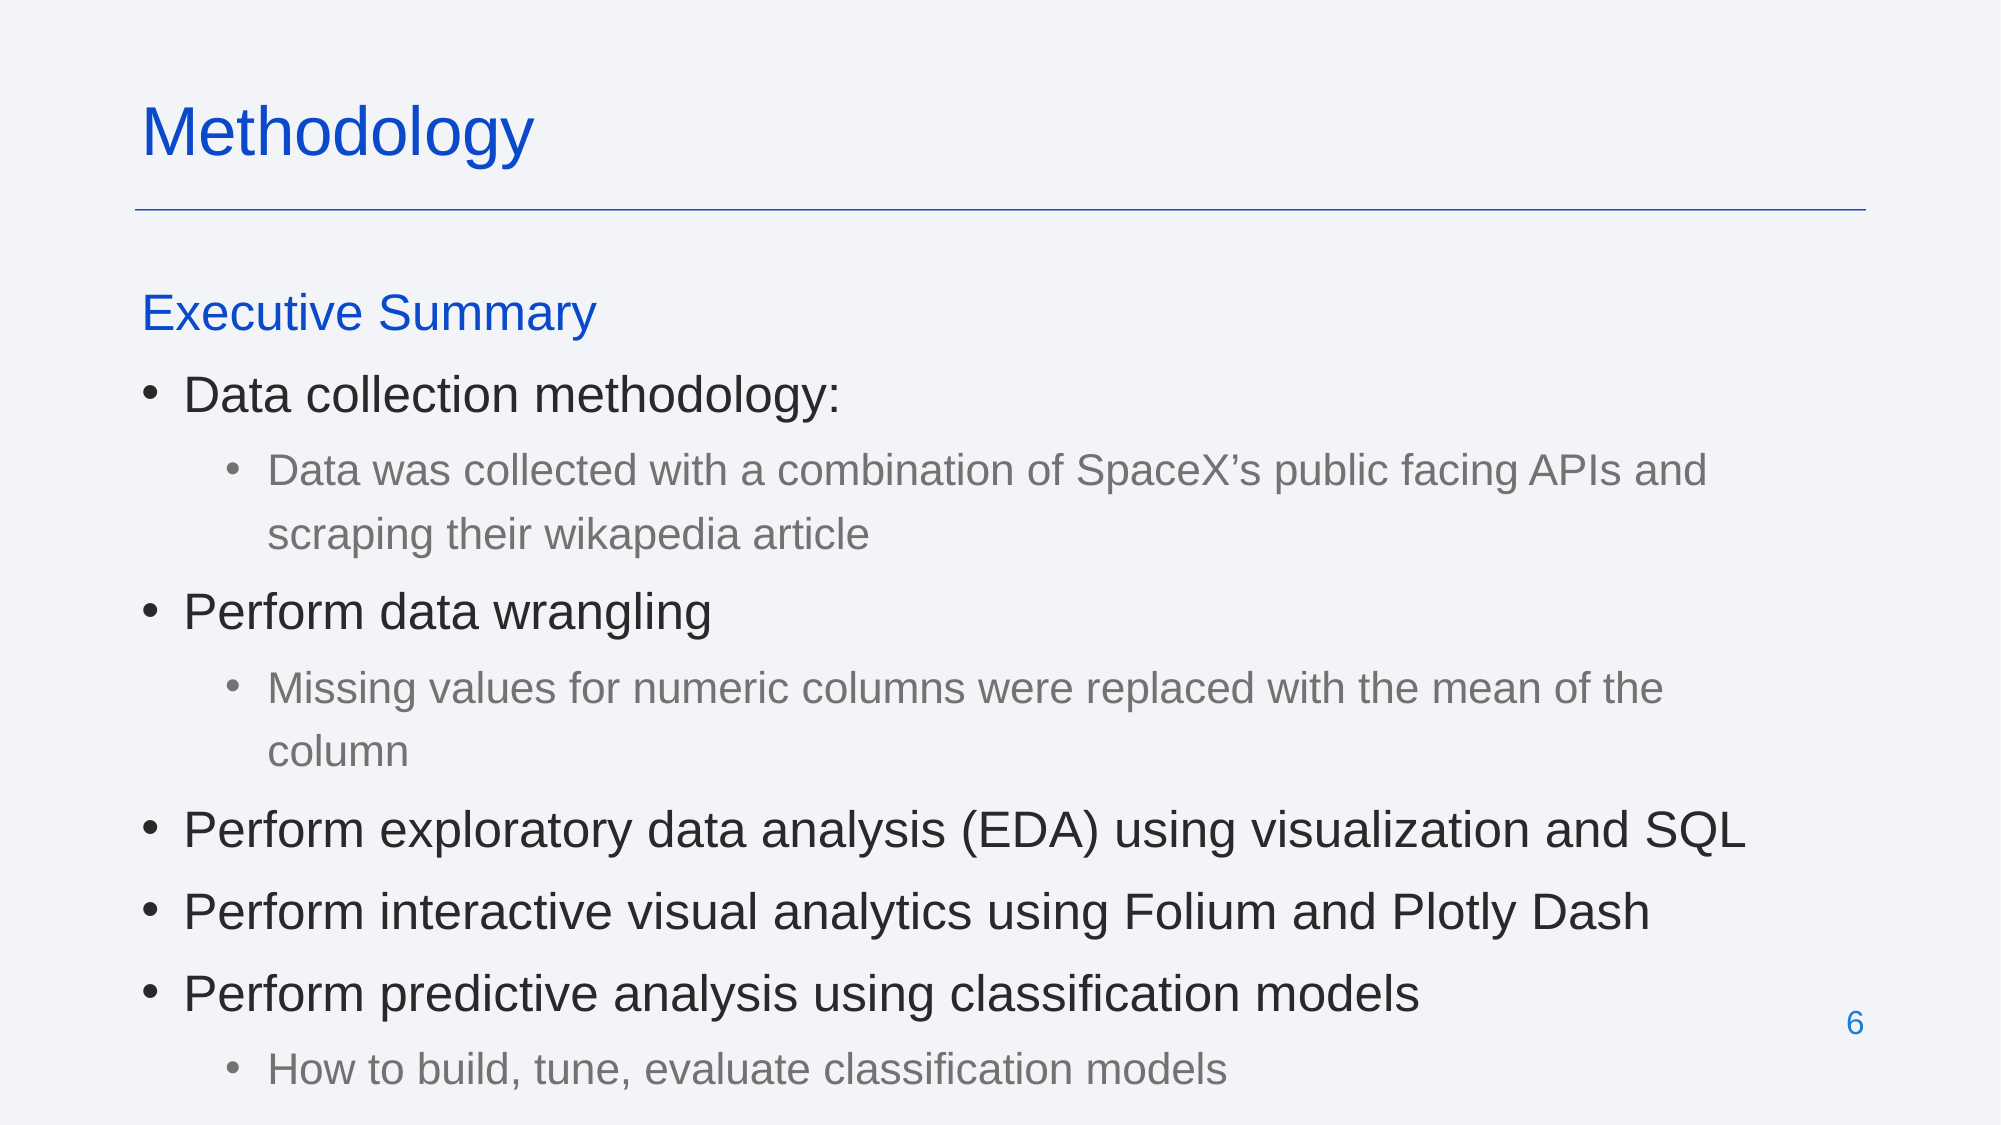

Methodology
Executive Summary
Data collection methodology:
Data was collected with a combination of SpaceX’s public facing APIs and scraping their wikapedia article
Perform data wrangling
Missing values for numeric columns were replaced with the mean of the column
Perform exploratory data analysis (EDA) using visualization and SQL
Perform interactive visual analytics using Folium and Plotly Dash
Perform predictive analysis using classification models
How to build, tune, evaluate classification models

6